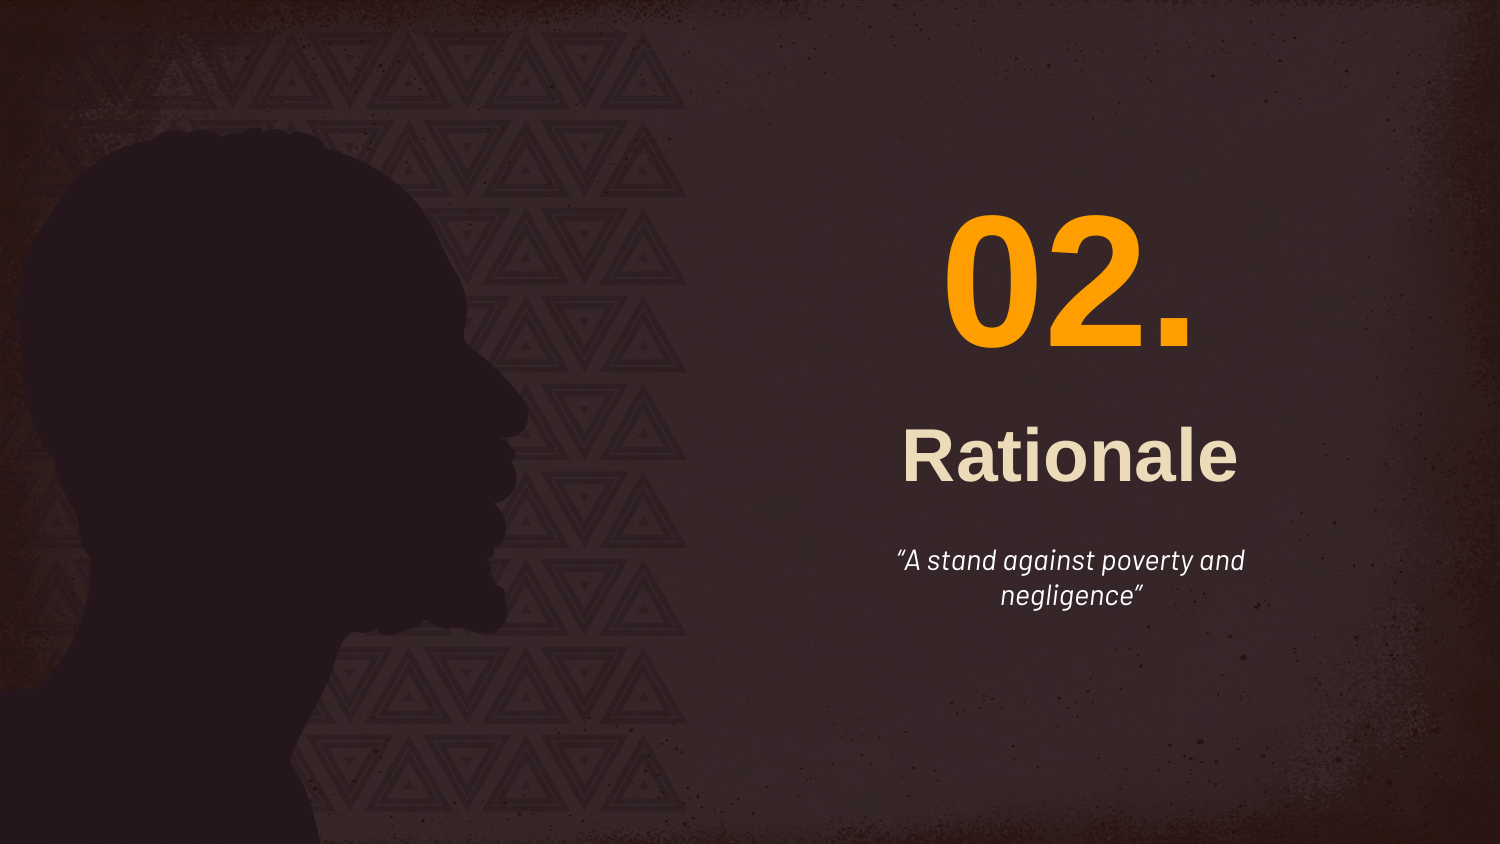

02.
# Rationale
“A stand against poverty and negligence”